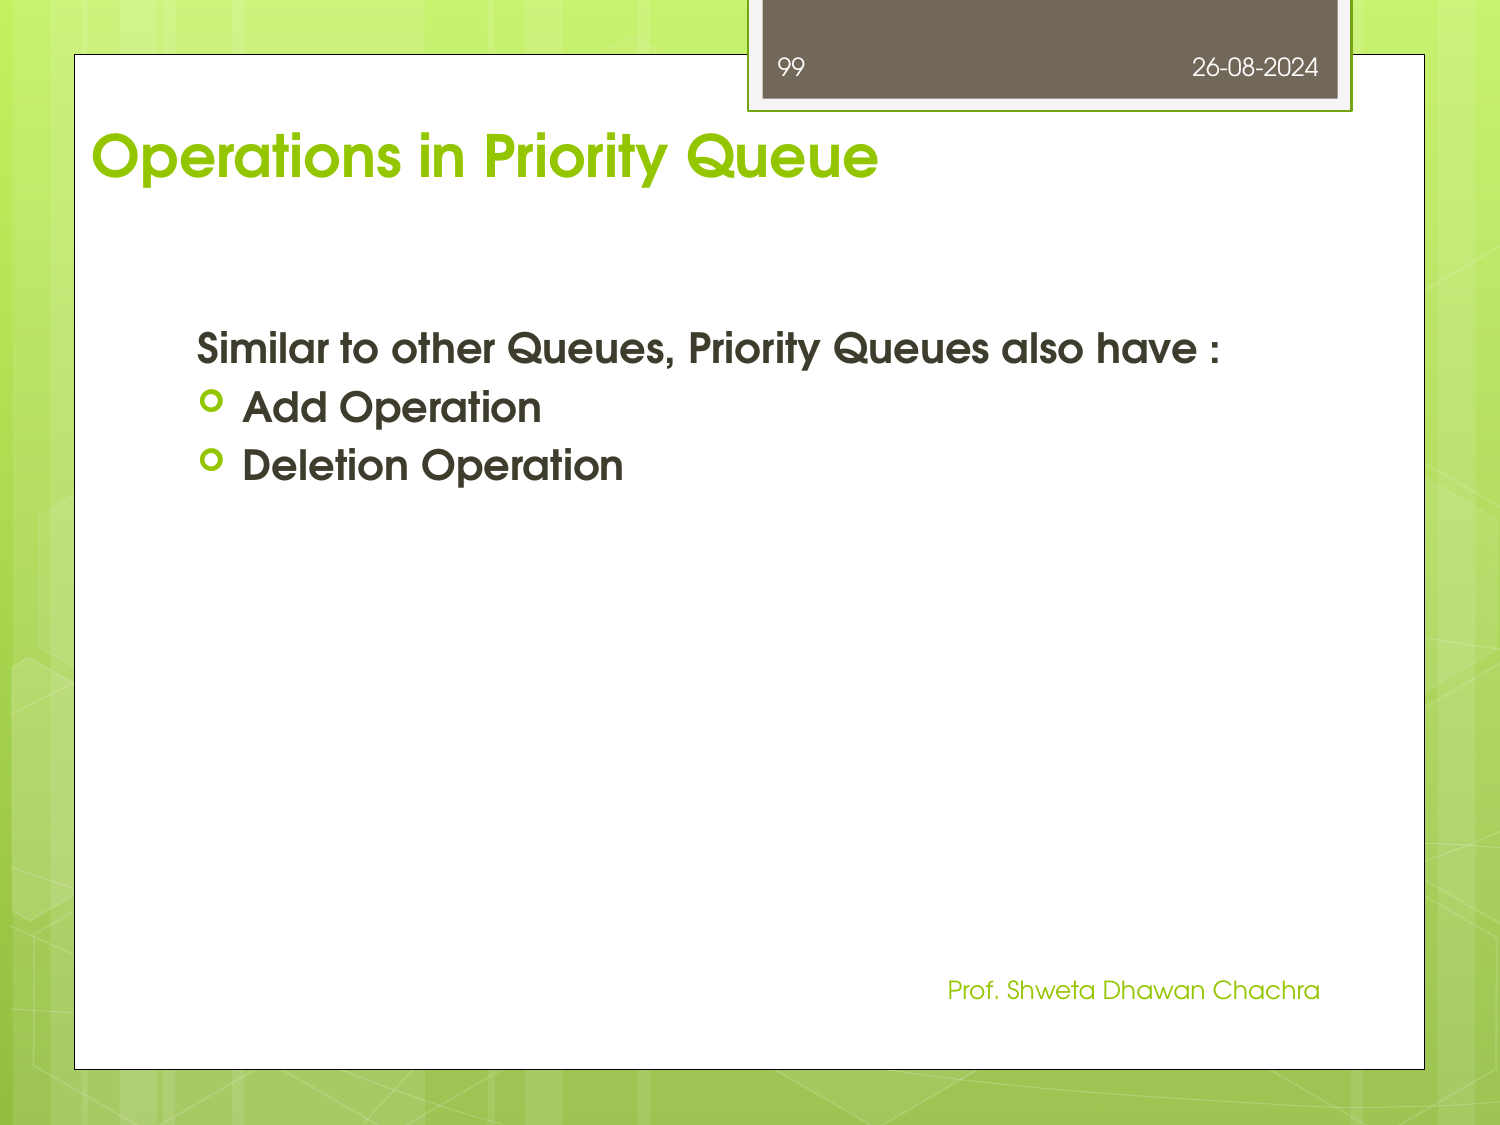

99
26-08-2024
Operations in Priority Queue
Similar to other Queues, Priority Queues also have :
Add Operation
Deletion Operation

Prof. Shweta Dhawan Chachra